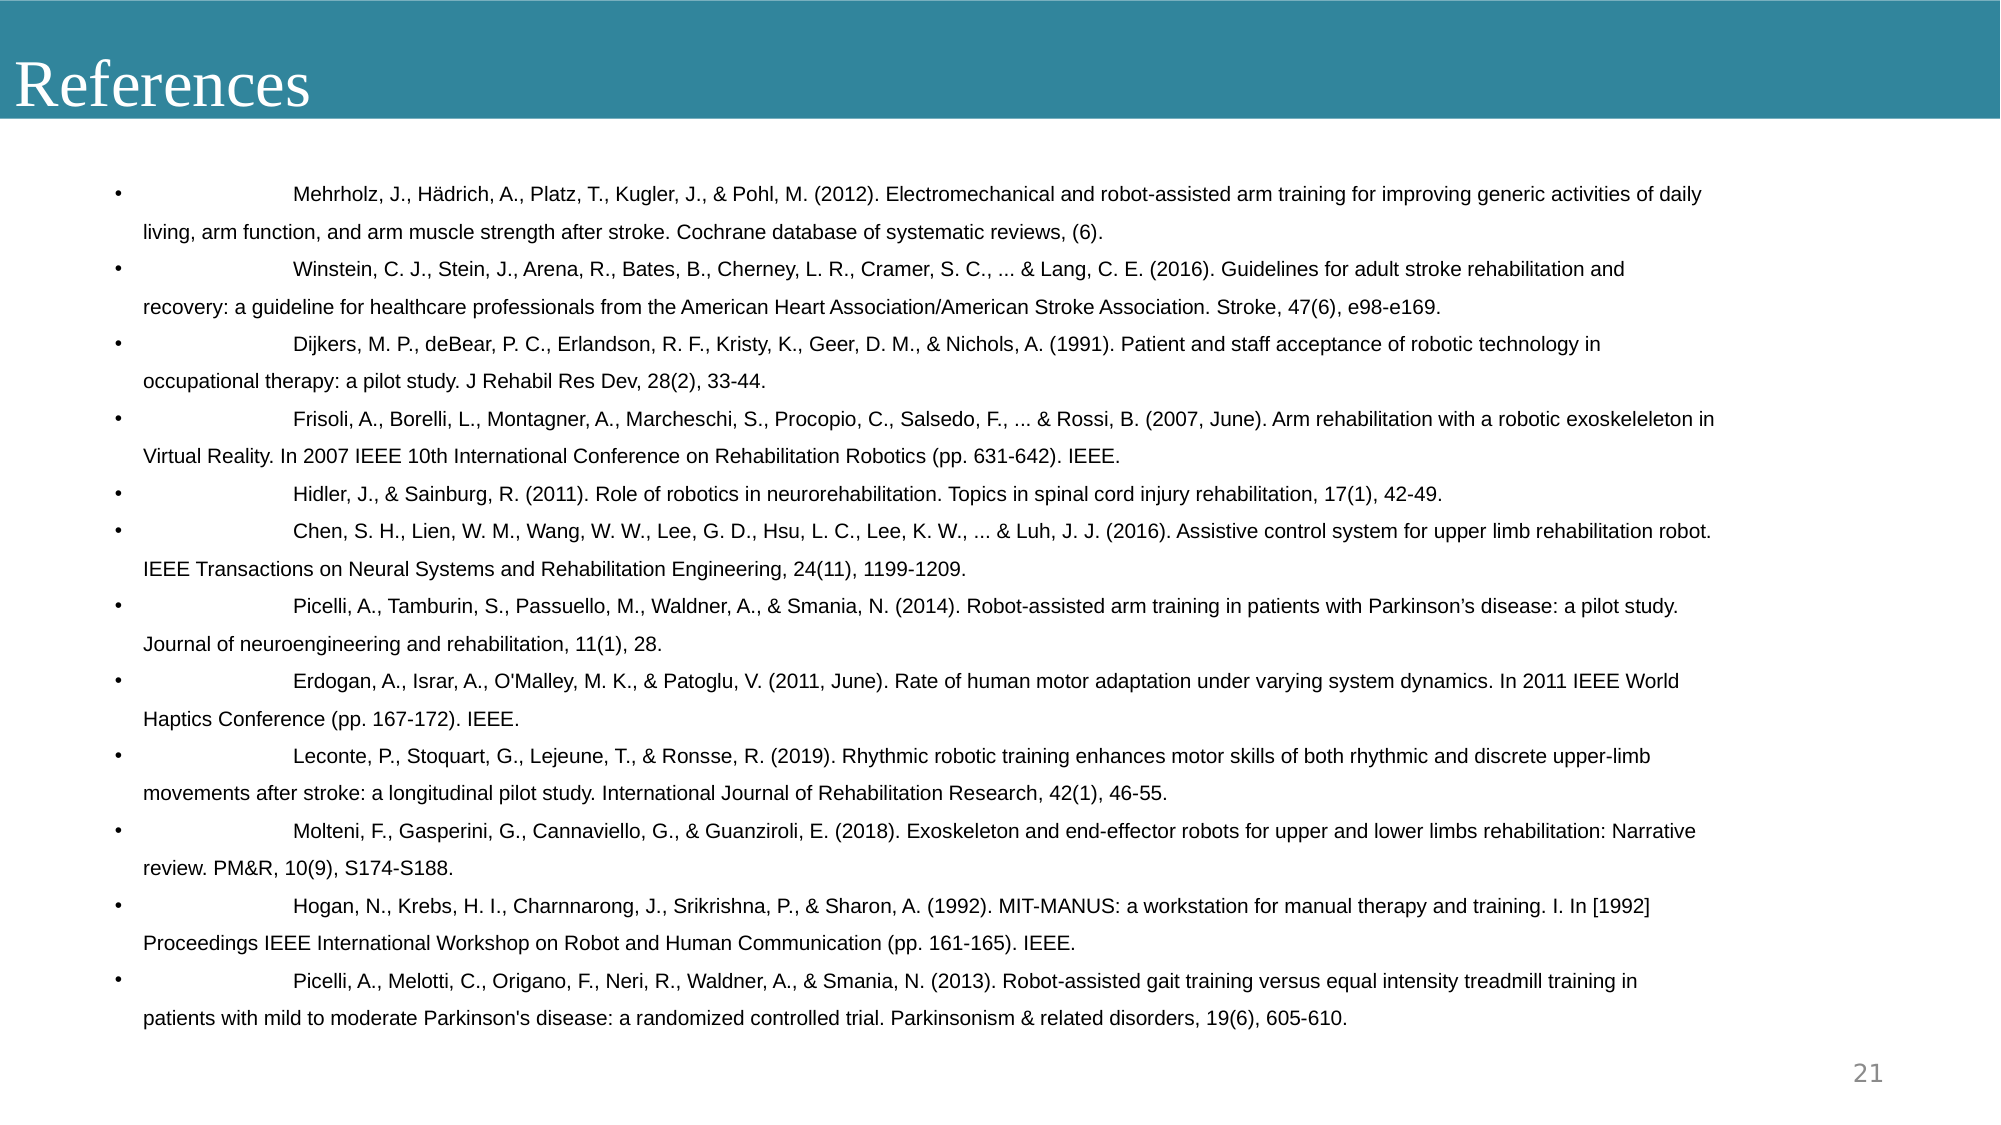

References
	Mehrholz, J., Hädrich, A., Platz, T., Kugler, J., & Pohl, M. (2012). Electromechanical and robot‐assisted arm training for improving generic activities of daily living, arm function, and arm muscle strength after stroke. Cochrane database of systematic reviews, (6).
	Winstein, C. J., Stein, J., Arena, R., Bates, B., Cherney, L. R., Cramer, S. C., ... & Lang, C. E. (2016). Guidelines for adult stroke rehabilitation and recovery: a guideline for healthcare professionals from the American Heart Association/American Stroke Association. Stroke, 47(6), e98-e169.
	Dijkers, M. P., deBear, P. C., Erlandson, R. F., Kristy, K., Geer, D. M., & Nichols, A. (1991). Patient and staff acceptance of robotic technology in occupational therapy: a pilot study. J Rehabil Res Dev, 28(2), 33-44.
	Frisoli, A., Borelli, L., Montagner, A., Marcheschi, S., Procopio, C., Salsedo, F., ... & Rossi, B. (2007, June). Arm rehabilitation with a robotic exoskeleleton in Virtual Reality. In 2007 IEEE 10th International Conference on Rehabilitation Robotics (pp. 631-642). IEEE.
	Hidler, J., & Sainburg, R. (2011). Role of robotics in neurorehabilitation. Topics in spinal cord injury rehabilitation, 17(1), 42-49.
	Chen, S. H., Lien, W. M., Wang, W. W., Lee, G. D., Hsu, L. C., Lee, K. W., ... & Luh, J. J. (2016). Assistive control system for upper limb rehabilitation robot. IEEE Transactions on Neural Systems and Rehabilitation Engineering, 24(11), 1199-1209.
	Picelli, A., Tamburin, S., Passuello, M., Waldner, A., & Smania, N. (2014). Robot-assisted arm training in patients with Parkinson’s disease: a pilot study. Journal of neuroengineering and rehabilitation, 11(1), 28.
	Erdogan, A., Israr, A., O'Malley, M. K., & Patoglu, V. (2011, June). Rate of human motor adaptation under varying system dynamics. In 2011 IEEE World Haptics Conference (pp. 167-172). IEEE.
	Leconte, P., Stoquart, G., Lejeune, T., & Ronsse, R. (2019). Rhythmic robotic training enhances motor skills of both rhythmic and discrete upper-limb movements after stroke: a longitudinal pilot study. International Journal of Rehabilitation Research, 42(1), 46-55.
	Molteni, F., Gasperini, G., Cannaviello, G., & Guanziroli, E. (2018). Exoskeleton and end-effector robots for upper and lower limbs rehabilitation: Narrative review. PM&R, 10(9), S174-S188.
	Hogan, N., Krebs, H. I., Charnnarong, J., Srikrishna, P., & Sharon, A. (1992). MIT-MANUS: a workstation for manual therapy and training. I. In [1992] Proceedings IEEE International Workshop on Robot and Human Communication (pp. 161-165). IEEE.
	Picelli, A., Melotti, C., Origano, F., Neri, R., Waldner, A., & Smania, N. (2013). Robot-assisted gait training versus equal intensity treadmill training in patients with mild to moderate Parkinson's disease: a randomized controlled trial. Parkinsonism & related disorders, 19(6), 605-610.
21